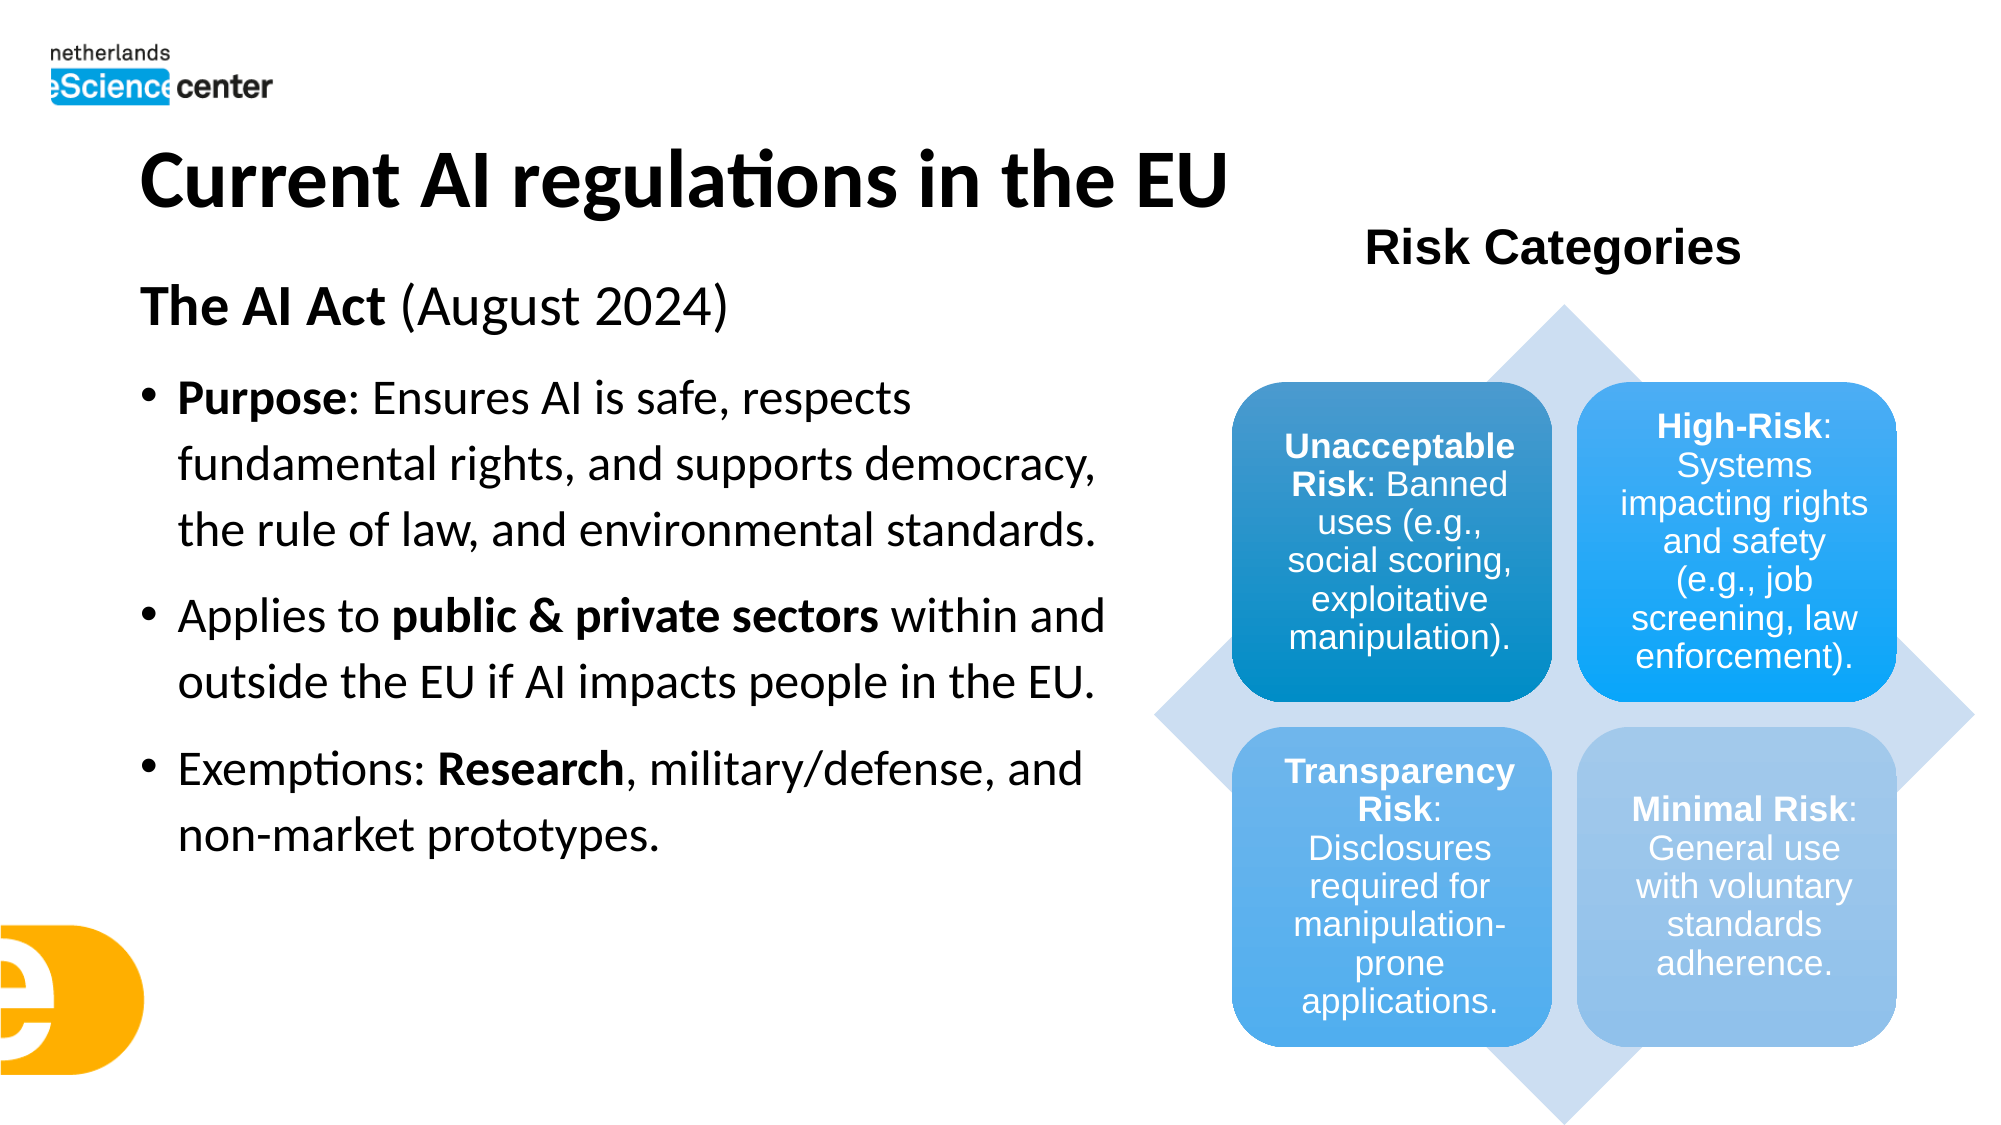

# Current AI regulations in the EU
Risk Categories
The AI Act (August 2024)
Purpose: Ensures AI is safe, respects fundamental rights, and supports democracy, the rule of law, and environmental standards.
Applies to public & private sectors within and outside the EU if AI impacts people in the EU.
Exemptions: Research, military/defense, and non-market prototypes.
Unacceptable Risk: Banned uses (e.g., social scoring, exploitative manipulation).
High-Risk: Systems impacting rights and safety (e.g., job screening, law enforcement).
Transparency Risk: Disclosures required for manipulation-prone applications.
Minimal Risk: General use with voluntary standards adherence.